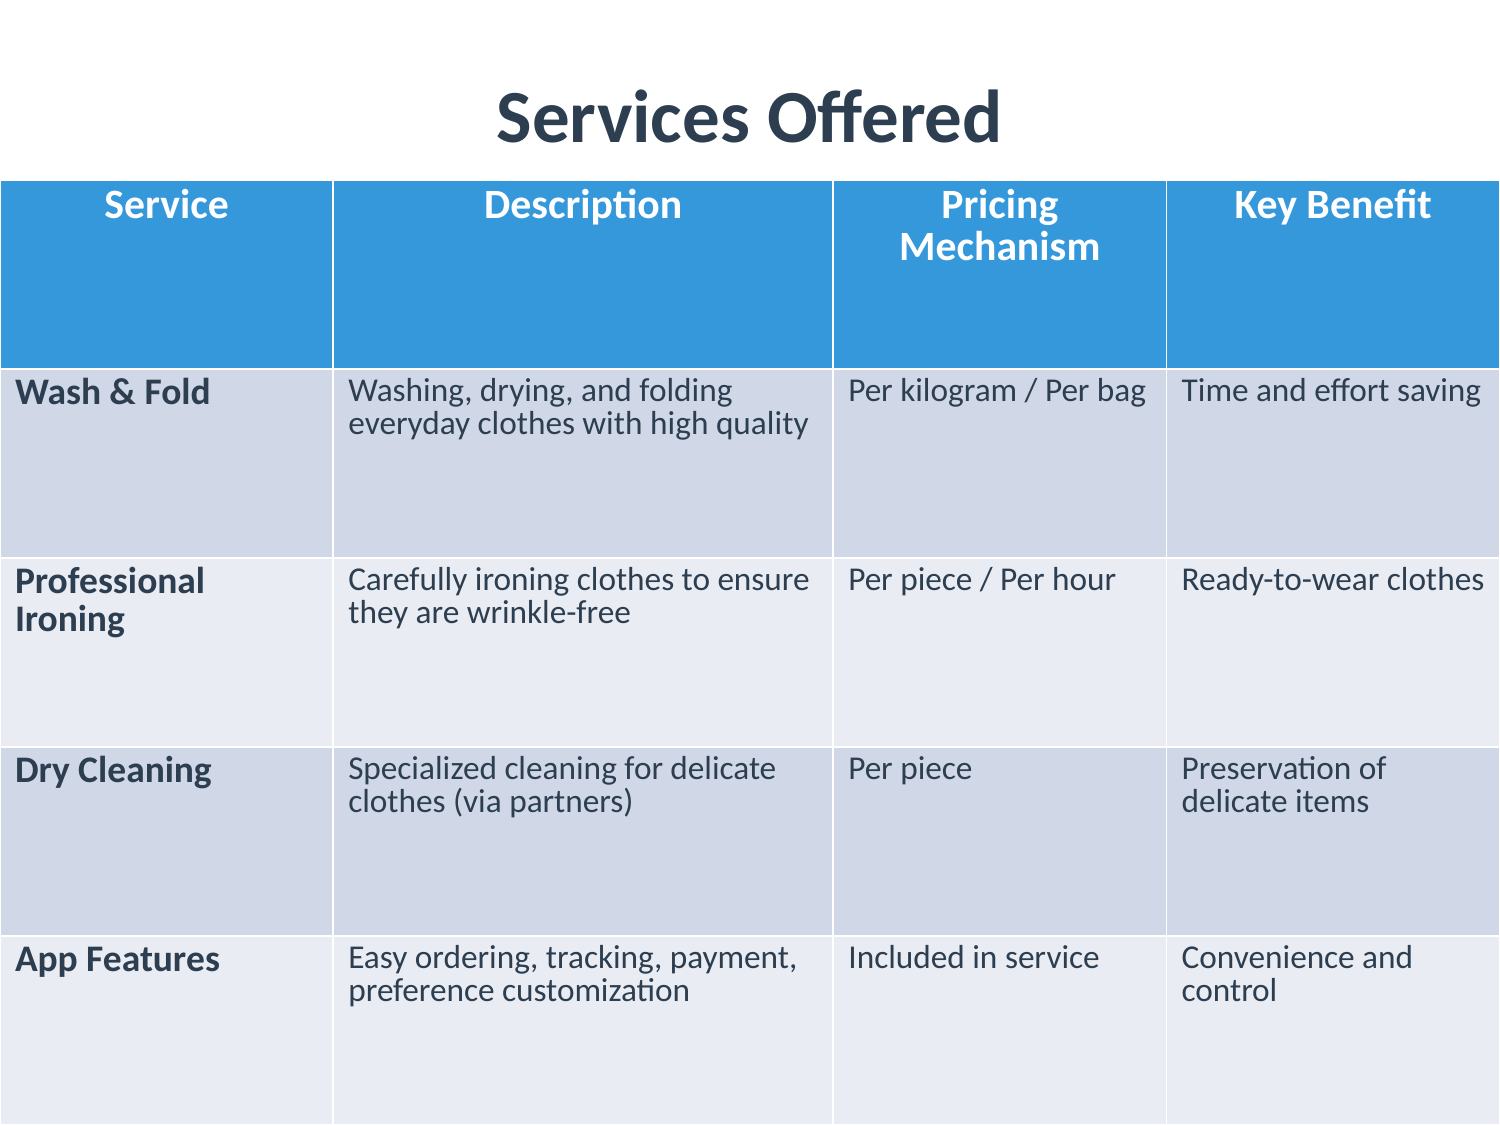

# Services Offered
| Service | Description | Pricing Mechanism | Key Benefit |
| --- | --- | --- | --- |
| Wash & Fold | Washing, drying, and folding everyday clothes with high quality | Per kilogram / Per bag | Time and effort saving |
| Professional Ironing | Carefully ironing clothes to ensure they are wrinkle-free | Per piece / Per hour | Ready-to-wear clothes |
| Dry Cleaning | Specialized cleaning for delicate clothes (via partners) | Per piece | Preservation of delicate items |
| App Features | Easy ordering, tracking, payment, preference customization | Included in service | Convenience and control |